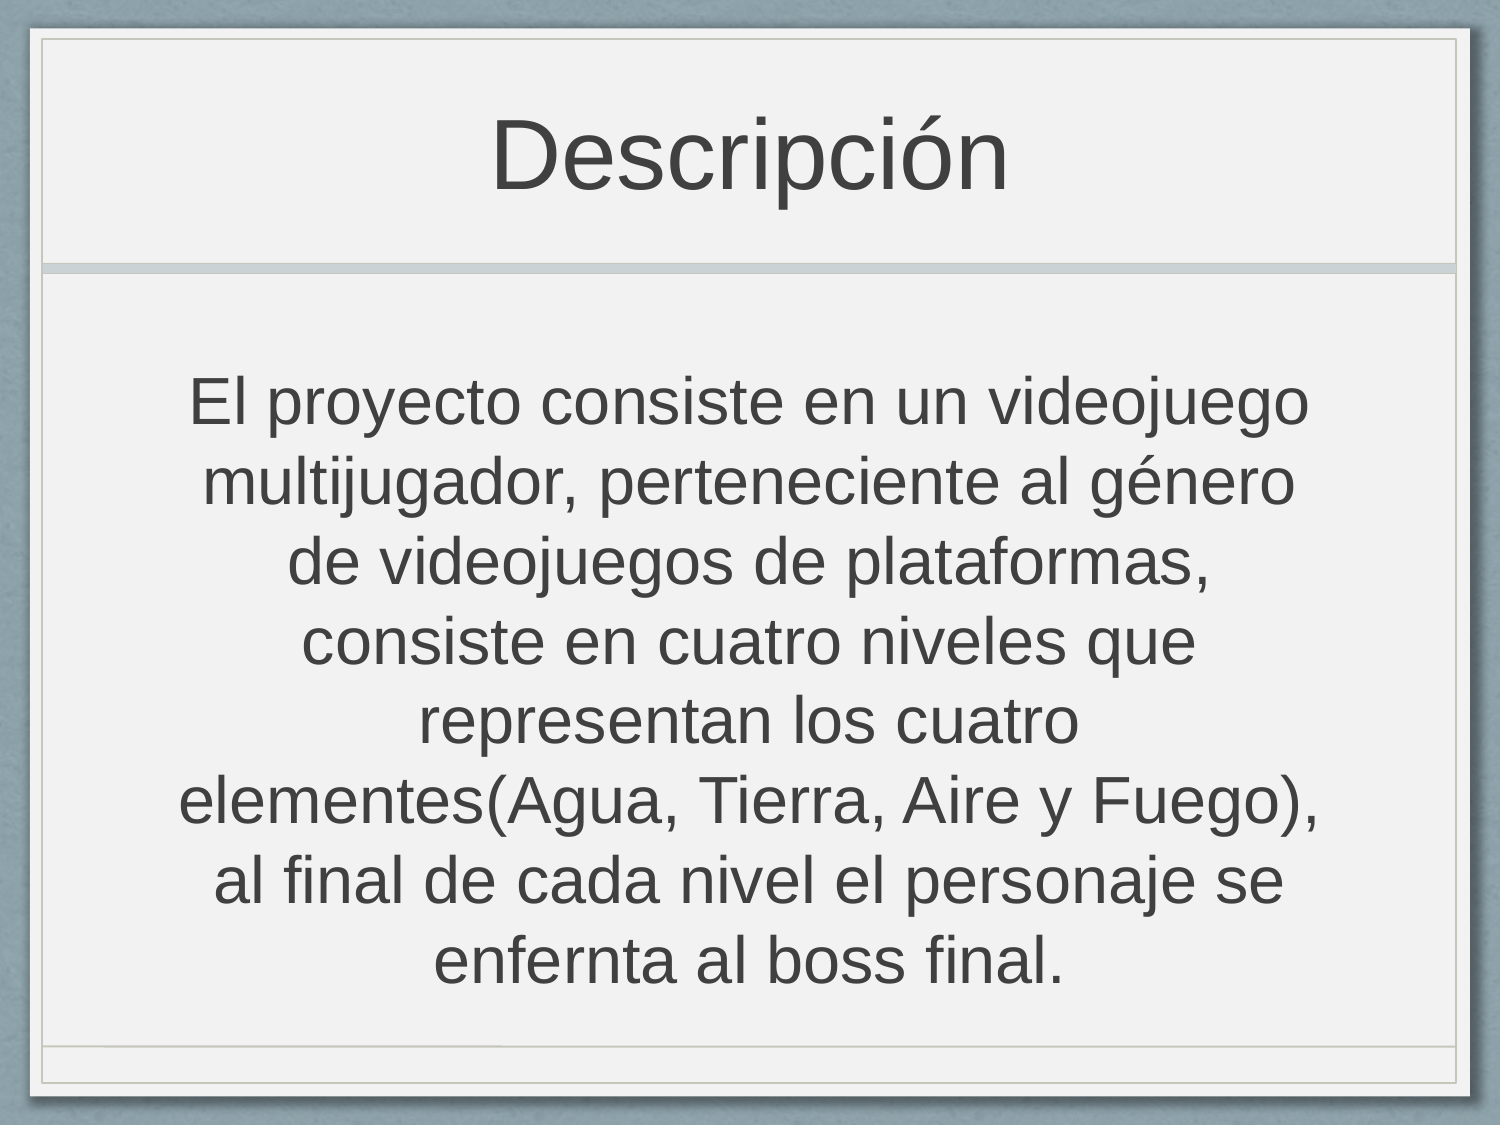

# Descripción
El proyecto consiste en un videojuego multijugador, perteneciente al género de videojuegos de plataformas, consiste en cuatro niveles que representan los cuatro elementes(Agua, Tierra, Aire y Fuego), al final de cada nivel el personaje se enfernta al boss final.